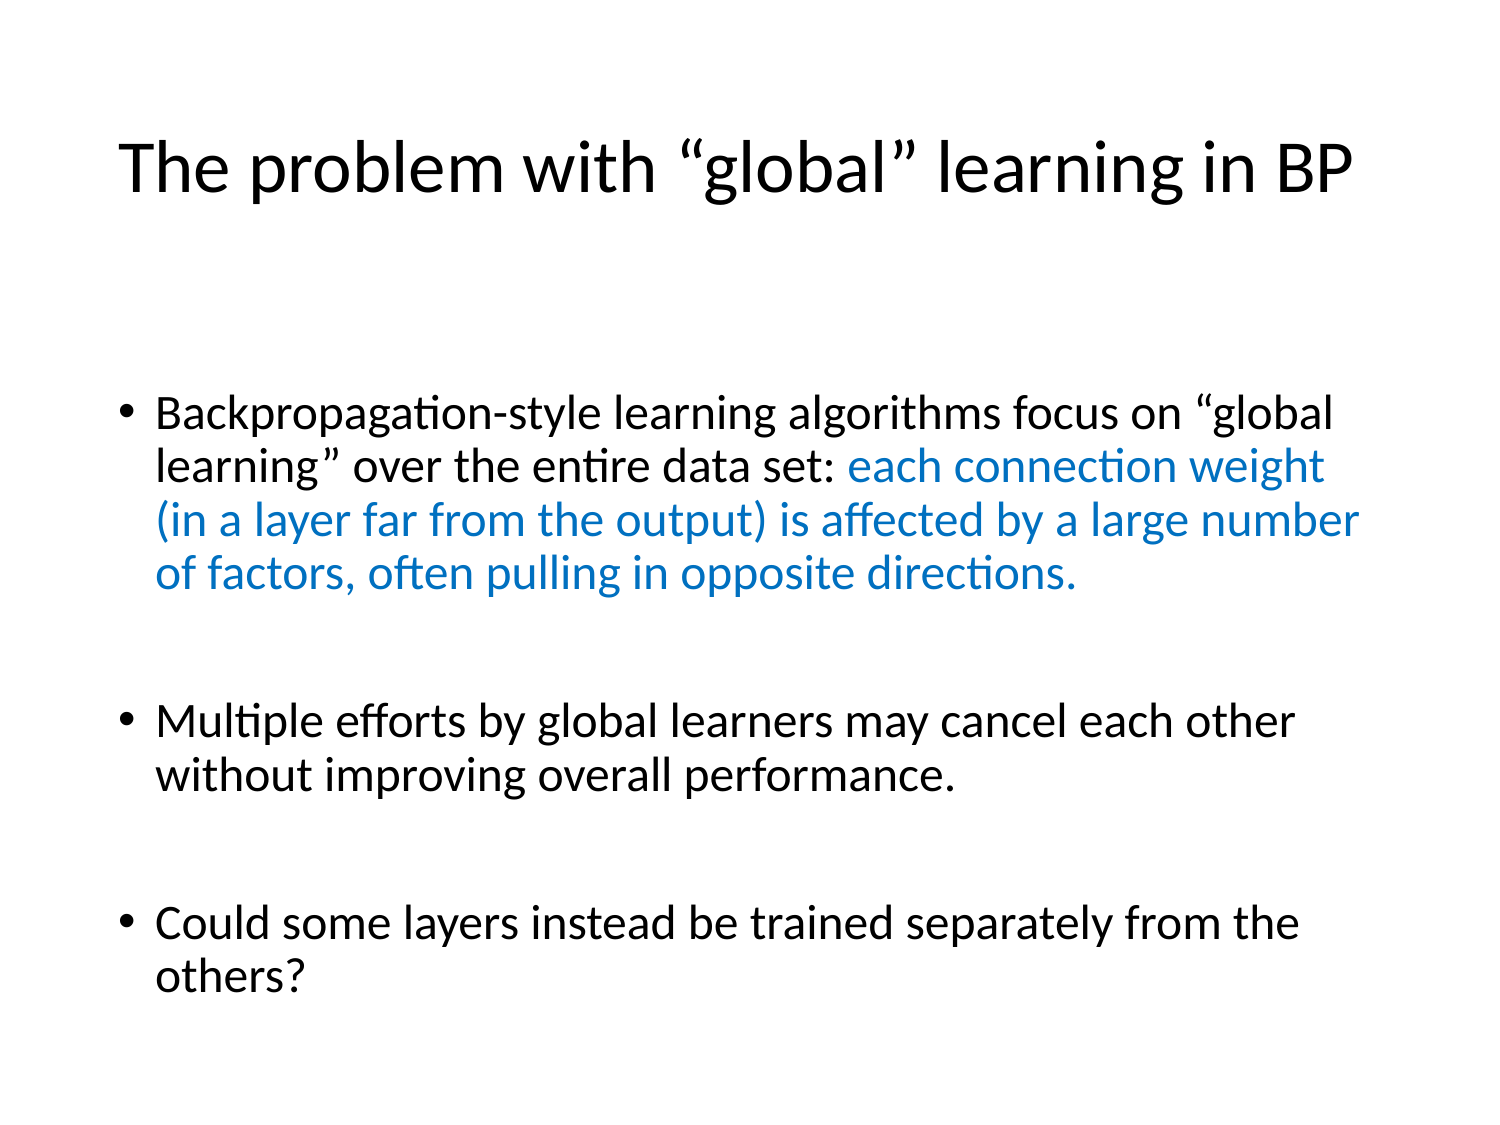

# The problem with “global” learning in BP

Backpropagation-style learning algorithms focus on “global learning” over the entire data set: each connection weight (in a layer far from the output) is affected by a large number of factors, often pulling in opposite directions.

Multiple efforts by global learners may cancel each other without improving overall performance.

Could some layers instead be trained separately from the others?